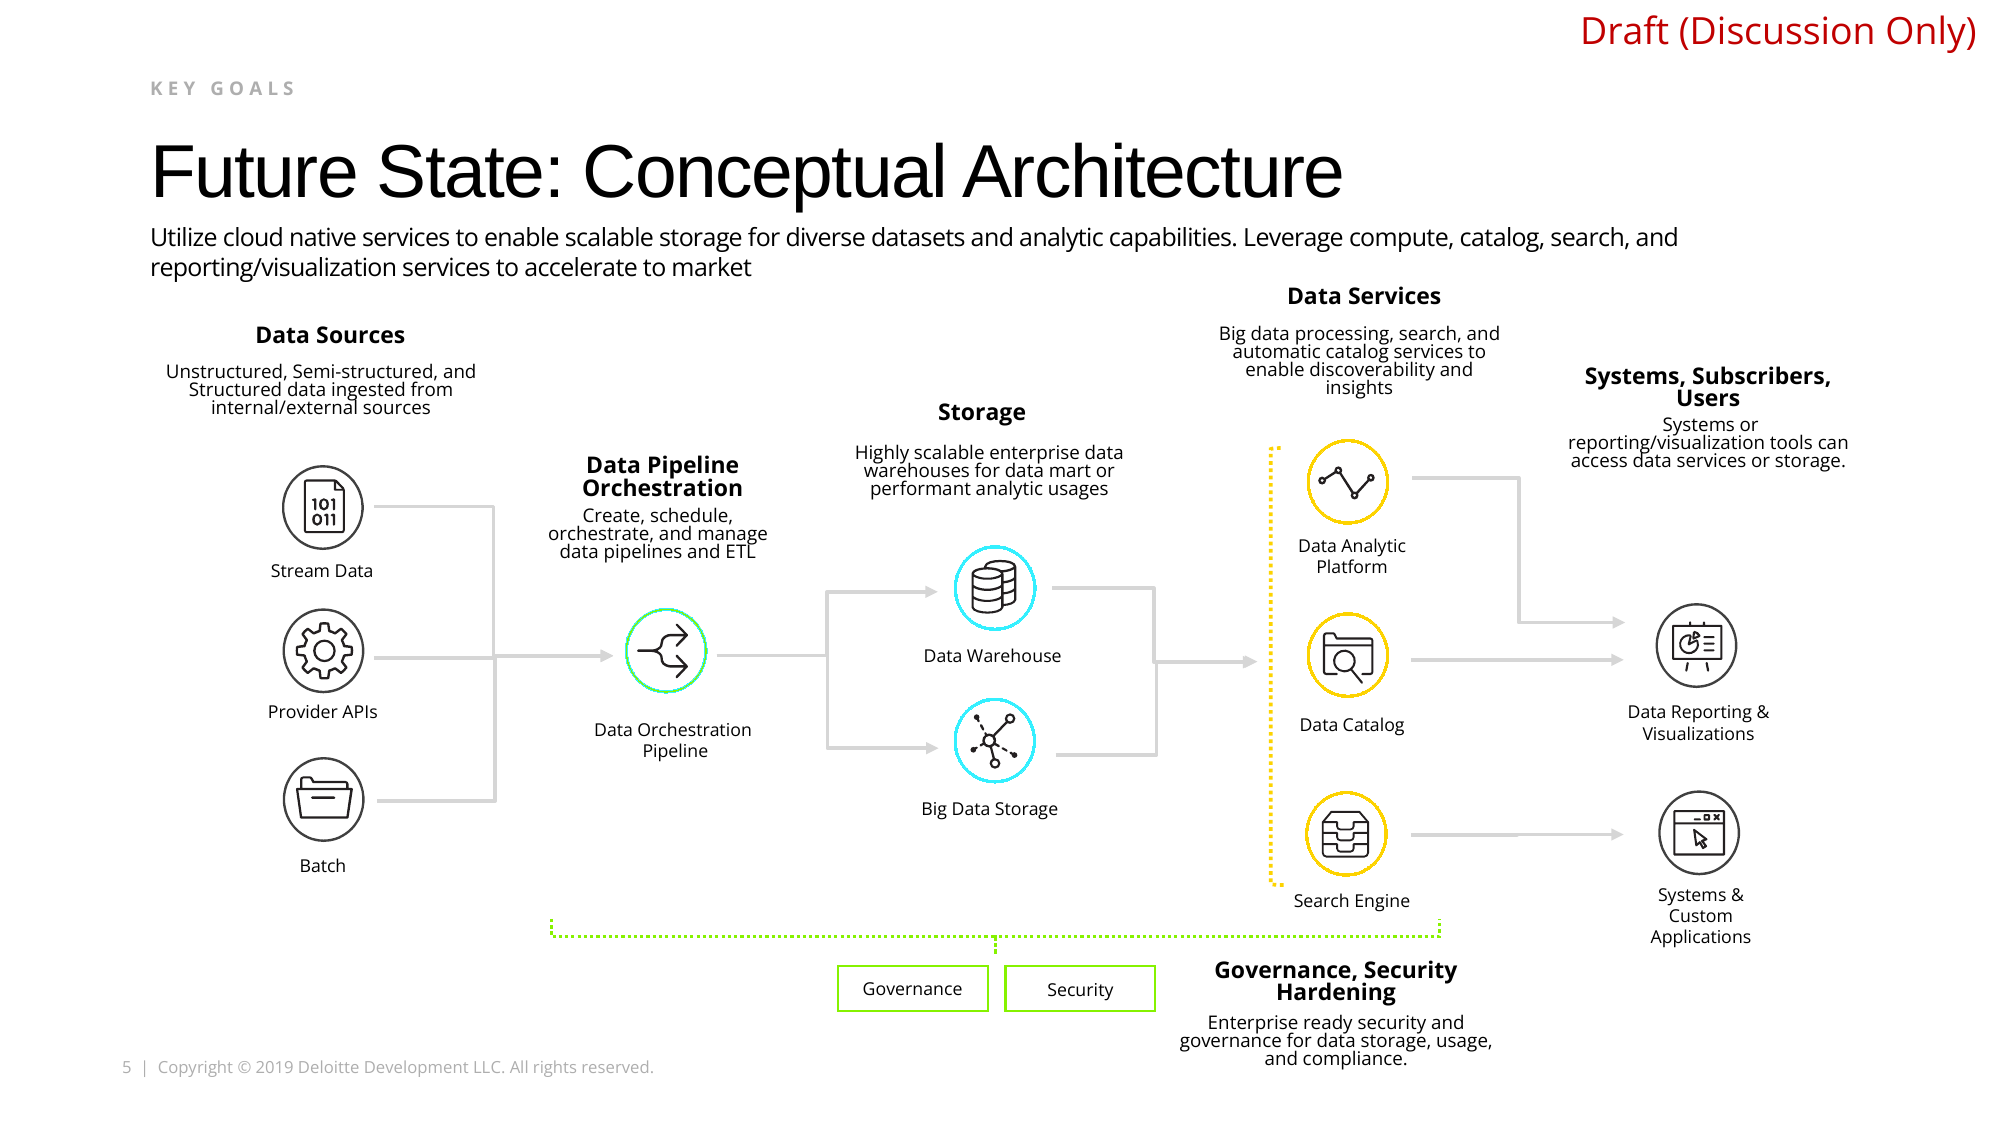

Key Goals
# Future State: Conceptual Architecture
Utilize cloud native services to enable scalable storage for diverse datasets and analytic capabilities. Leverage compute, catalog, search, and reporting/visualization services to accelerate to market
Data Services
Big data processing, search, and automatic catalog services to enable discoverability and insights
Data Sources
Unstructured, Semi-structured, and Structured data ingested from internal/external sources
Systems, Subscribers, Users
Systems or reporting/visualization tools can  access data services or storage.
Storage
Highly scalable enterprise data warehouses for data mart or performant analytic usages

Data Pipeline Orchestration
Create, schedule, orchestrate, and manage data pipelines and ETL

﻿﻿
Data Analytic Platform

Stream Data

Data Warehouse
Data Reporting & Visualizations
Provider APIs

Data Catalog
Data Orchestration  Pipeline

Big Data Storage
Batch
Search Engine
Systems & Custom Applications
Governance, Security Hardening
Enterprise ready security and governance for data storage, usage, and compliance.
Security
Governance